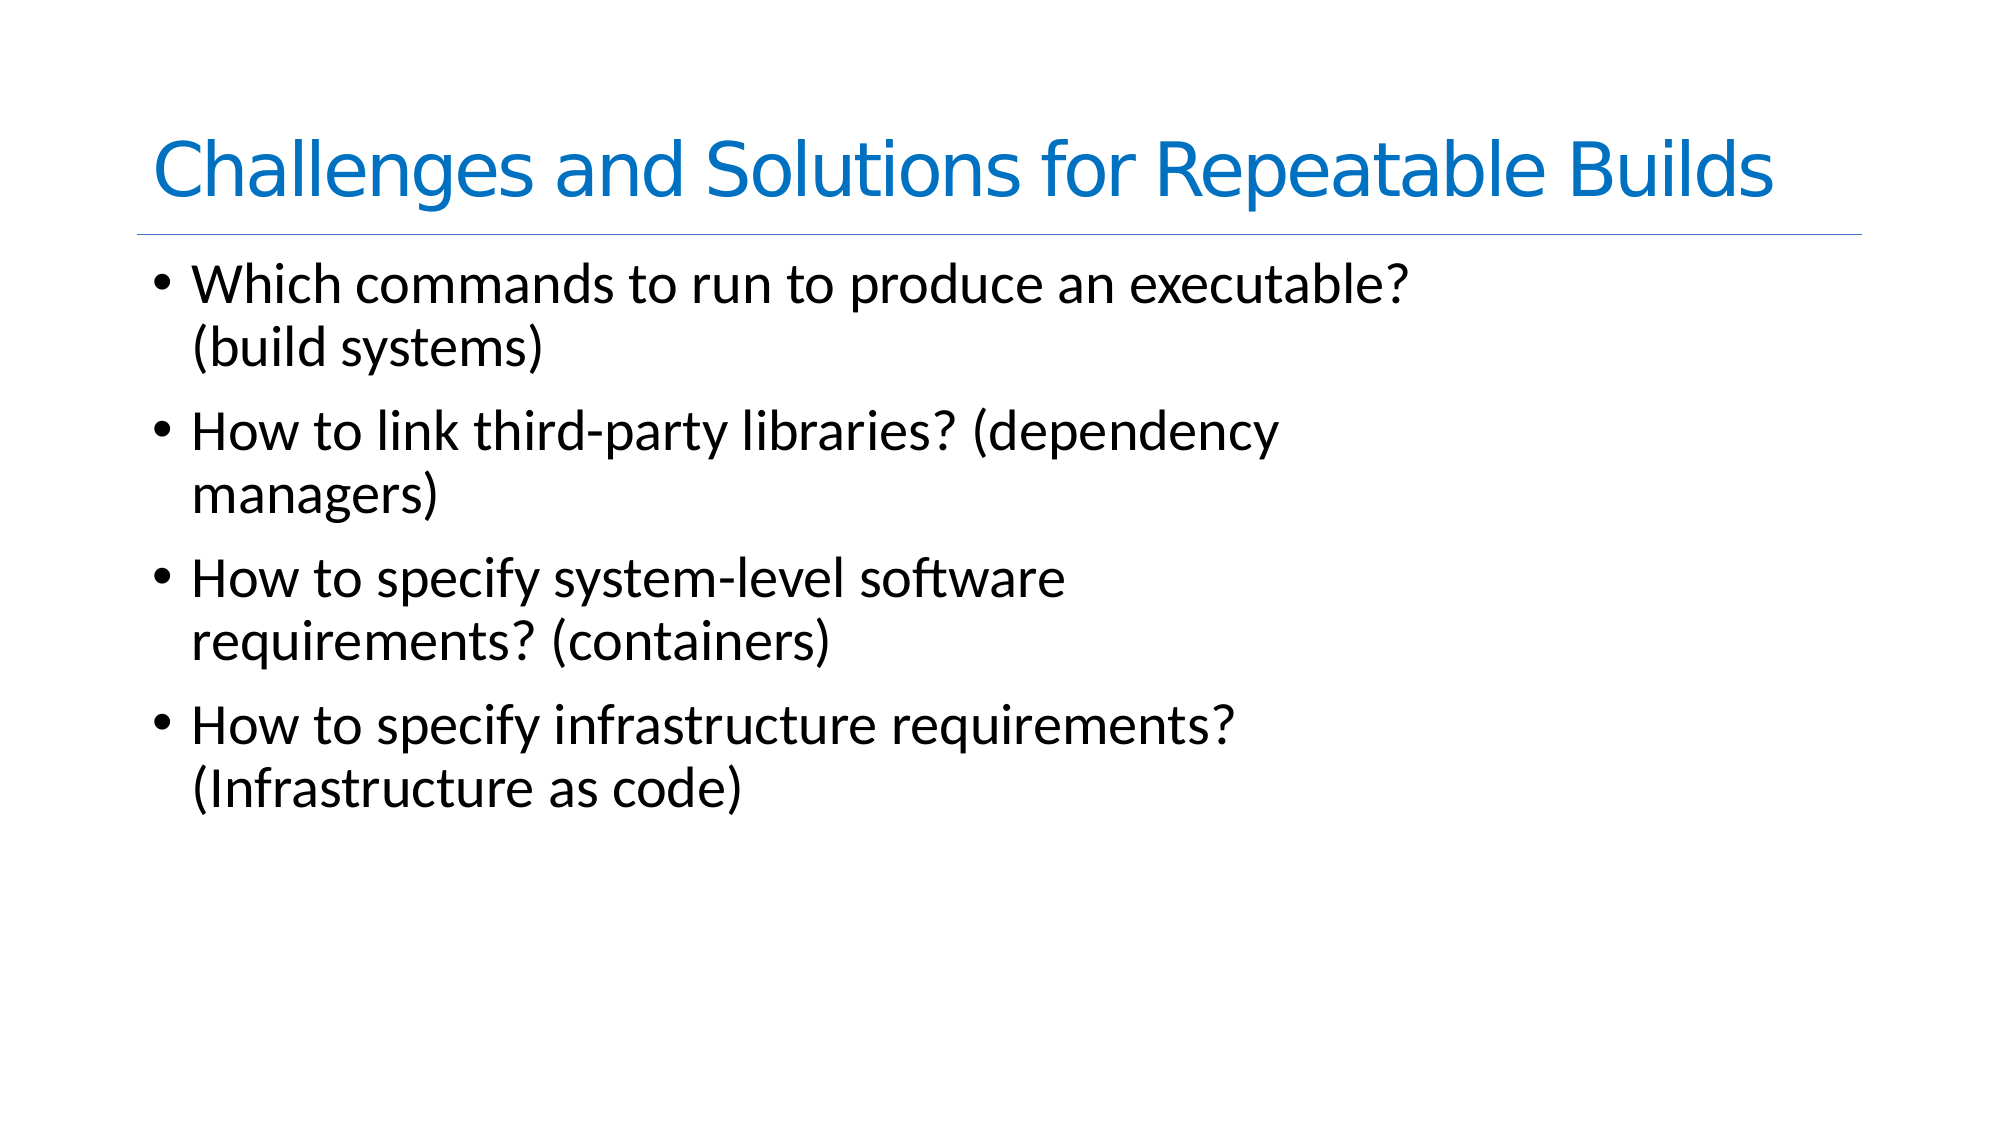

# Challenges and Solutions for Repeatable Builds
Which commands to run to produce an executable? (build systems)
How to link third-party libraries? (dependency managers)
How to specify system-level software requirements? (containers)
How to specify infrastructure requirements? (Infrastructure as code)